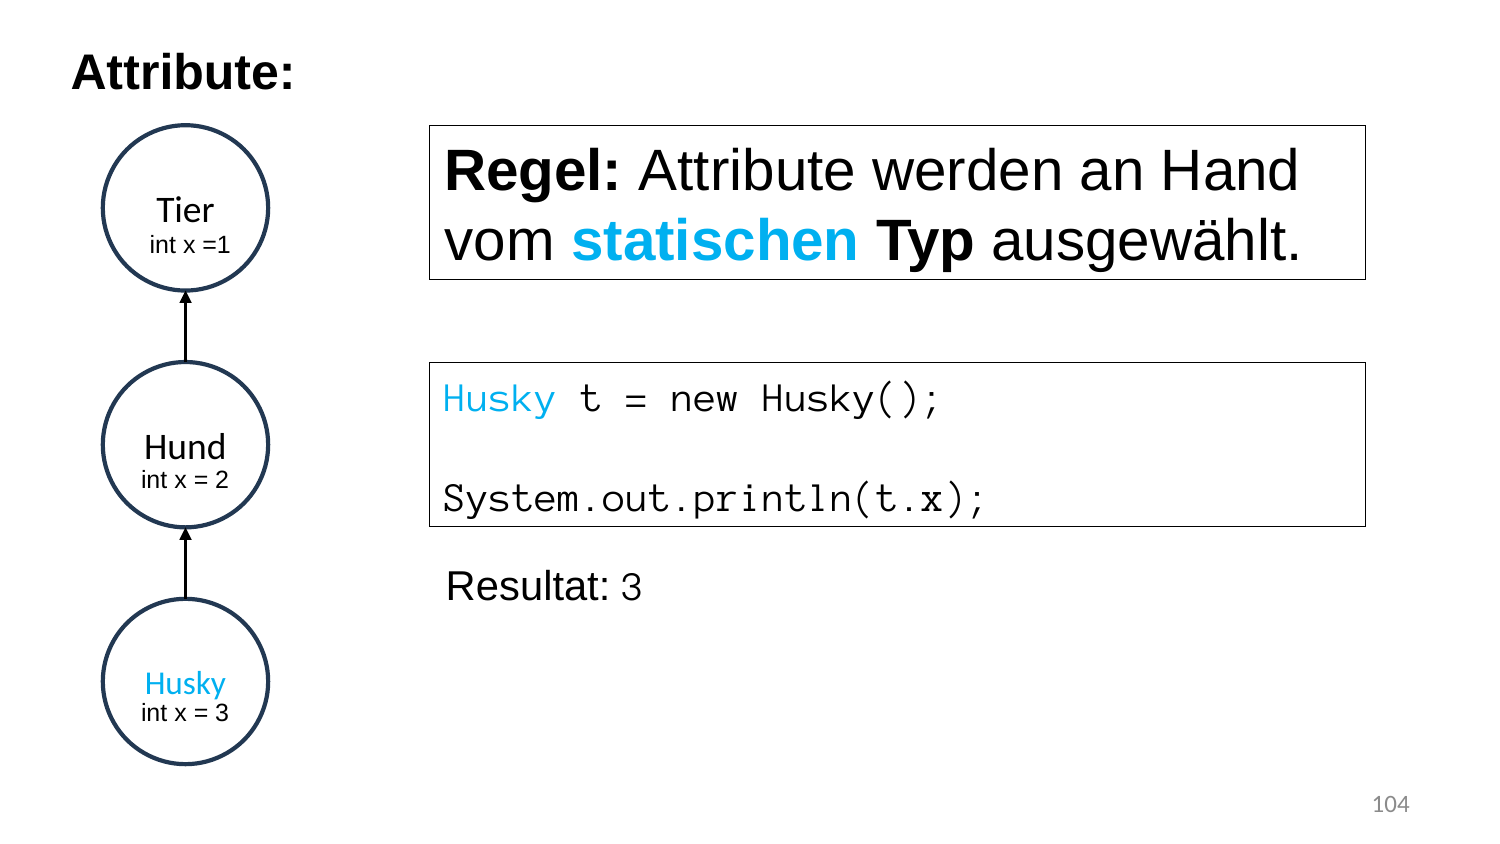

Attribute:
Tier
Regel: Attribute werden an Hand vom statischen Typ ausgewählt.
int x =1
Hund
Husky t = new Husky();

System.out.println(t.x);
int x = 2
Resultat: 3
Husky
int x = 3
104